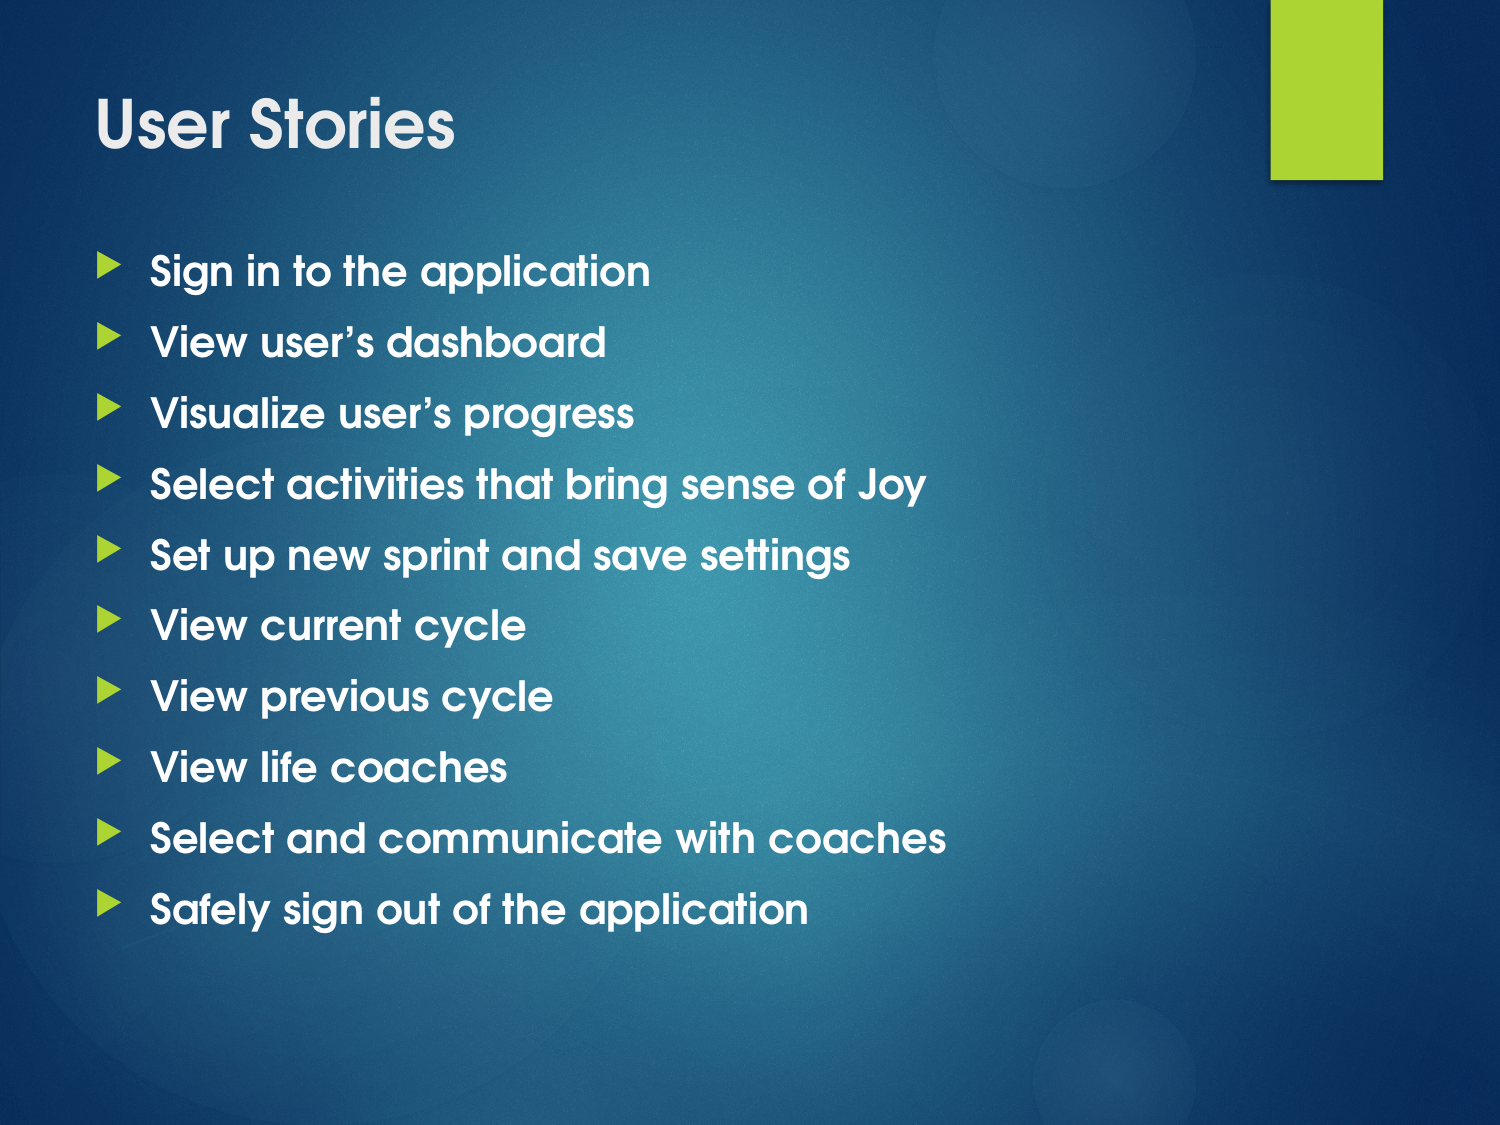

# User Stories
Sign in to the application
View user’s dashboard
Visualize user’s progress
Select activities that bring sense of Joy
Set up new sprint and save settings
View current cycle
View previous cycle
View life coaches
Select and communicate with coaches
Safely sign out of the application